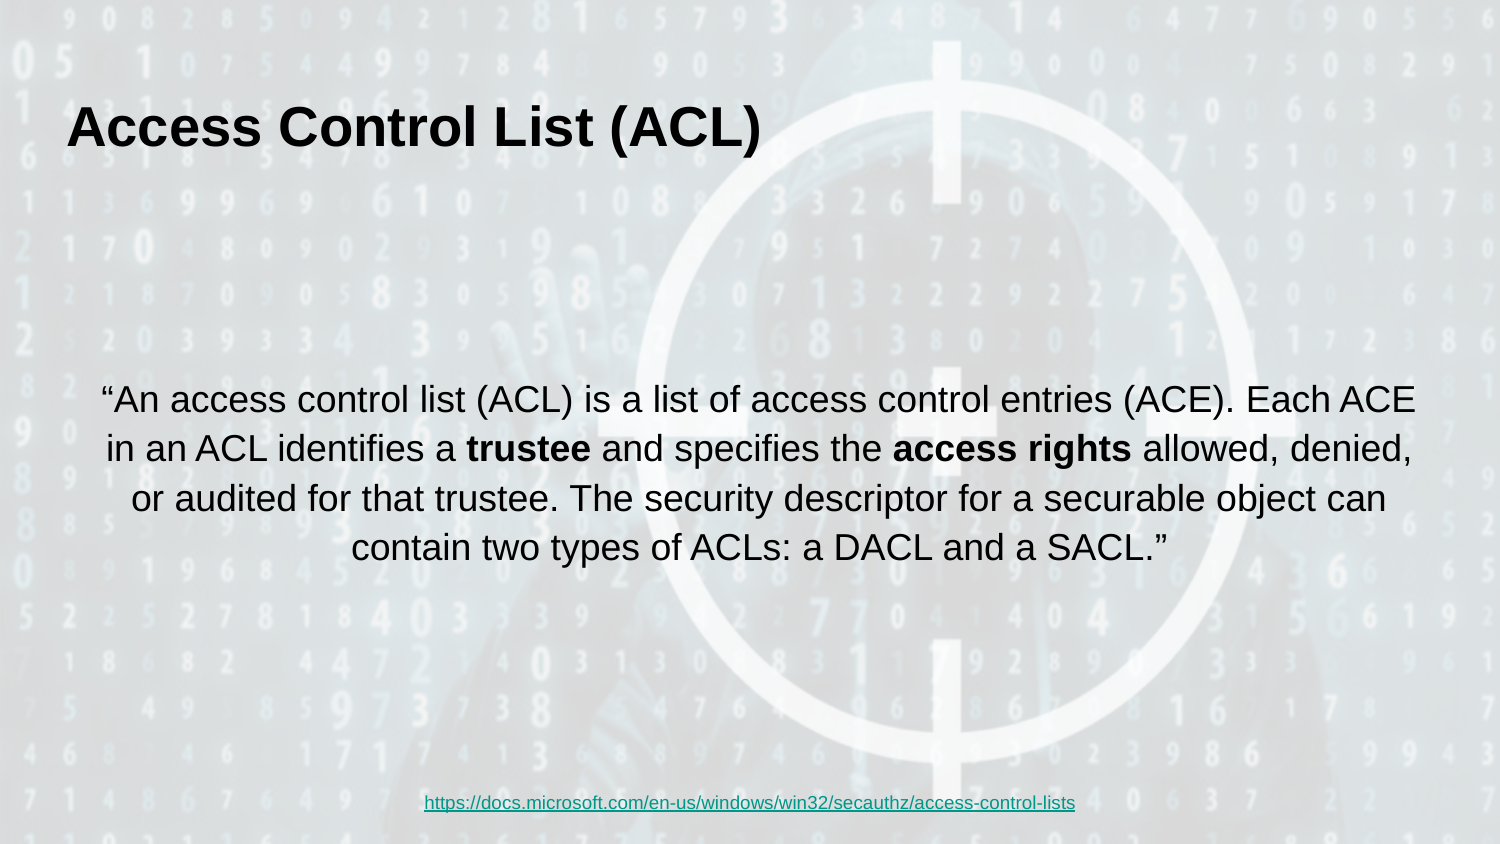

# Access Control List (ACL)
“An access control list (ACL) is a list of access control entries (ACE). Each ACE in an ACL identifies a trustee and specifies the access rights allowed, denied, or audited for that trustee. The security descriptor for a securable object can contain two types of ACLs: a DACL and a SACL.”
https://docs.microsoft.com/en-us/windows/win32/secauthz/access-control-lists